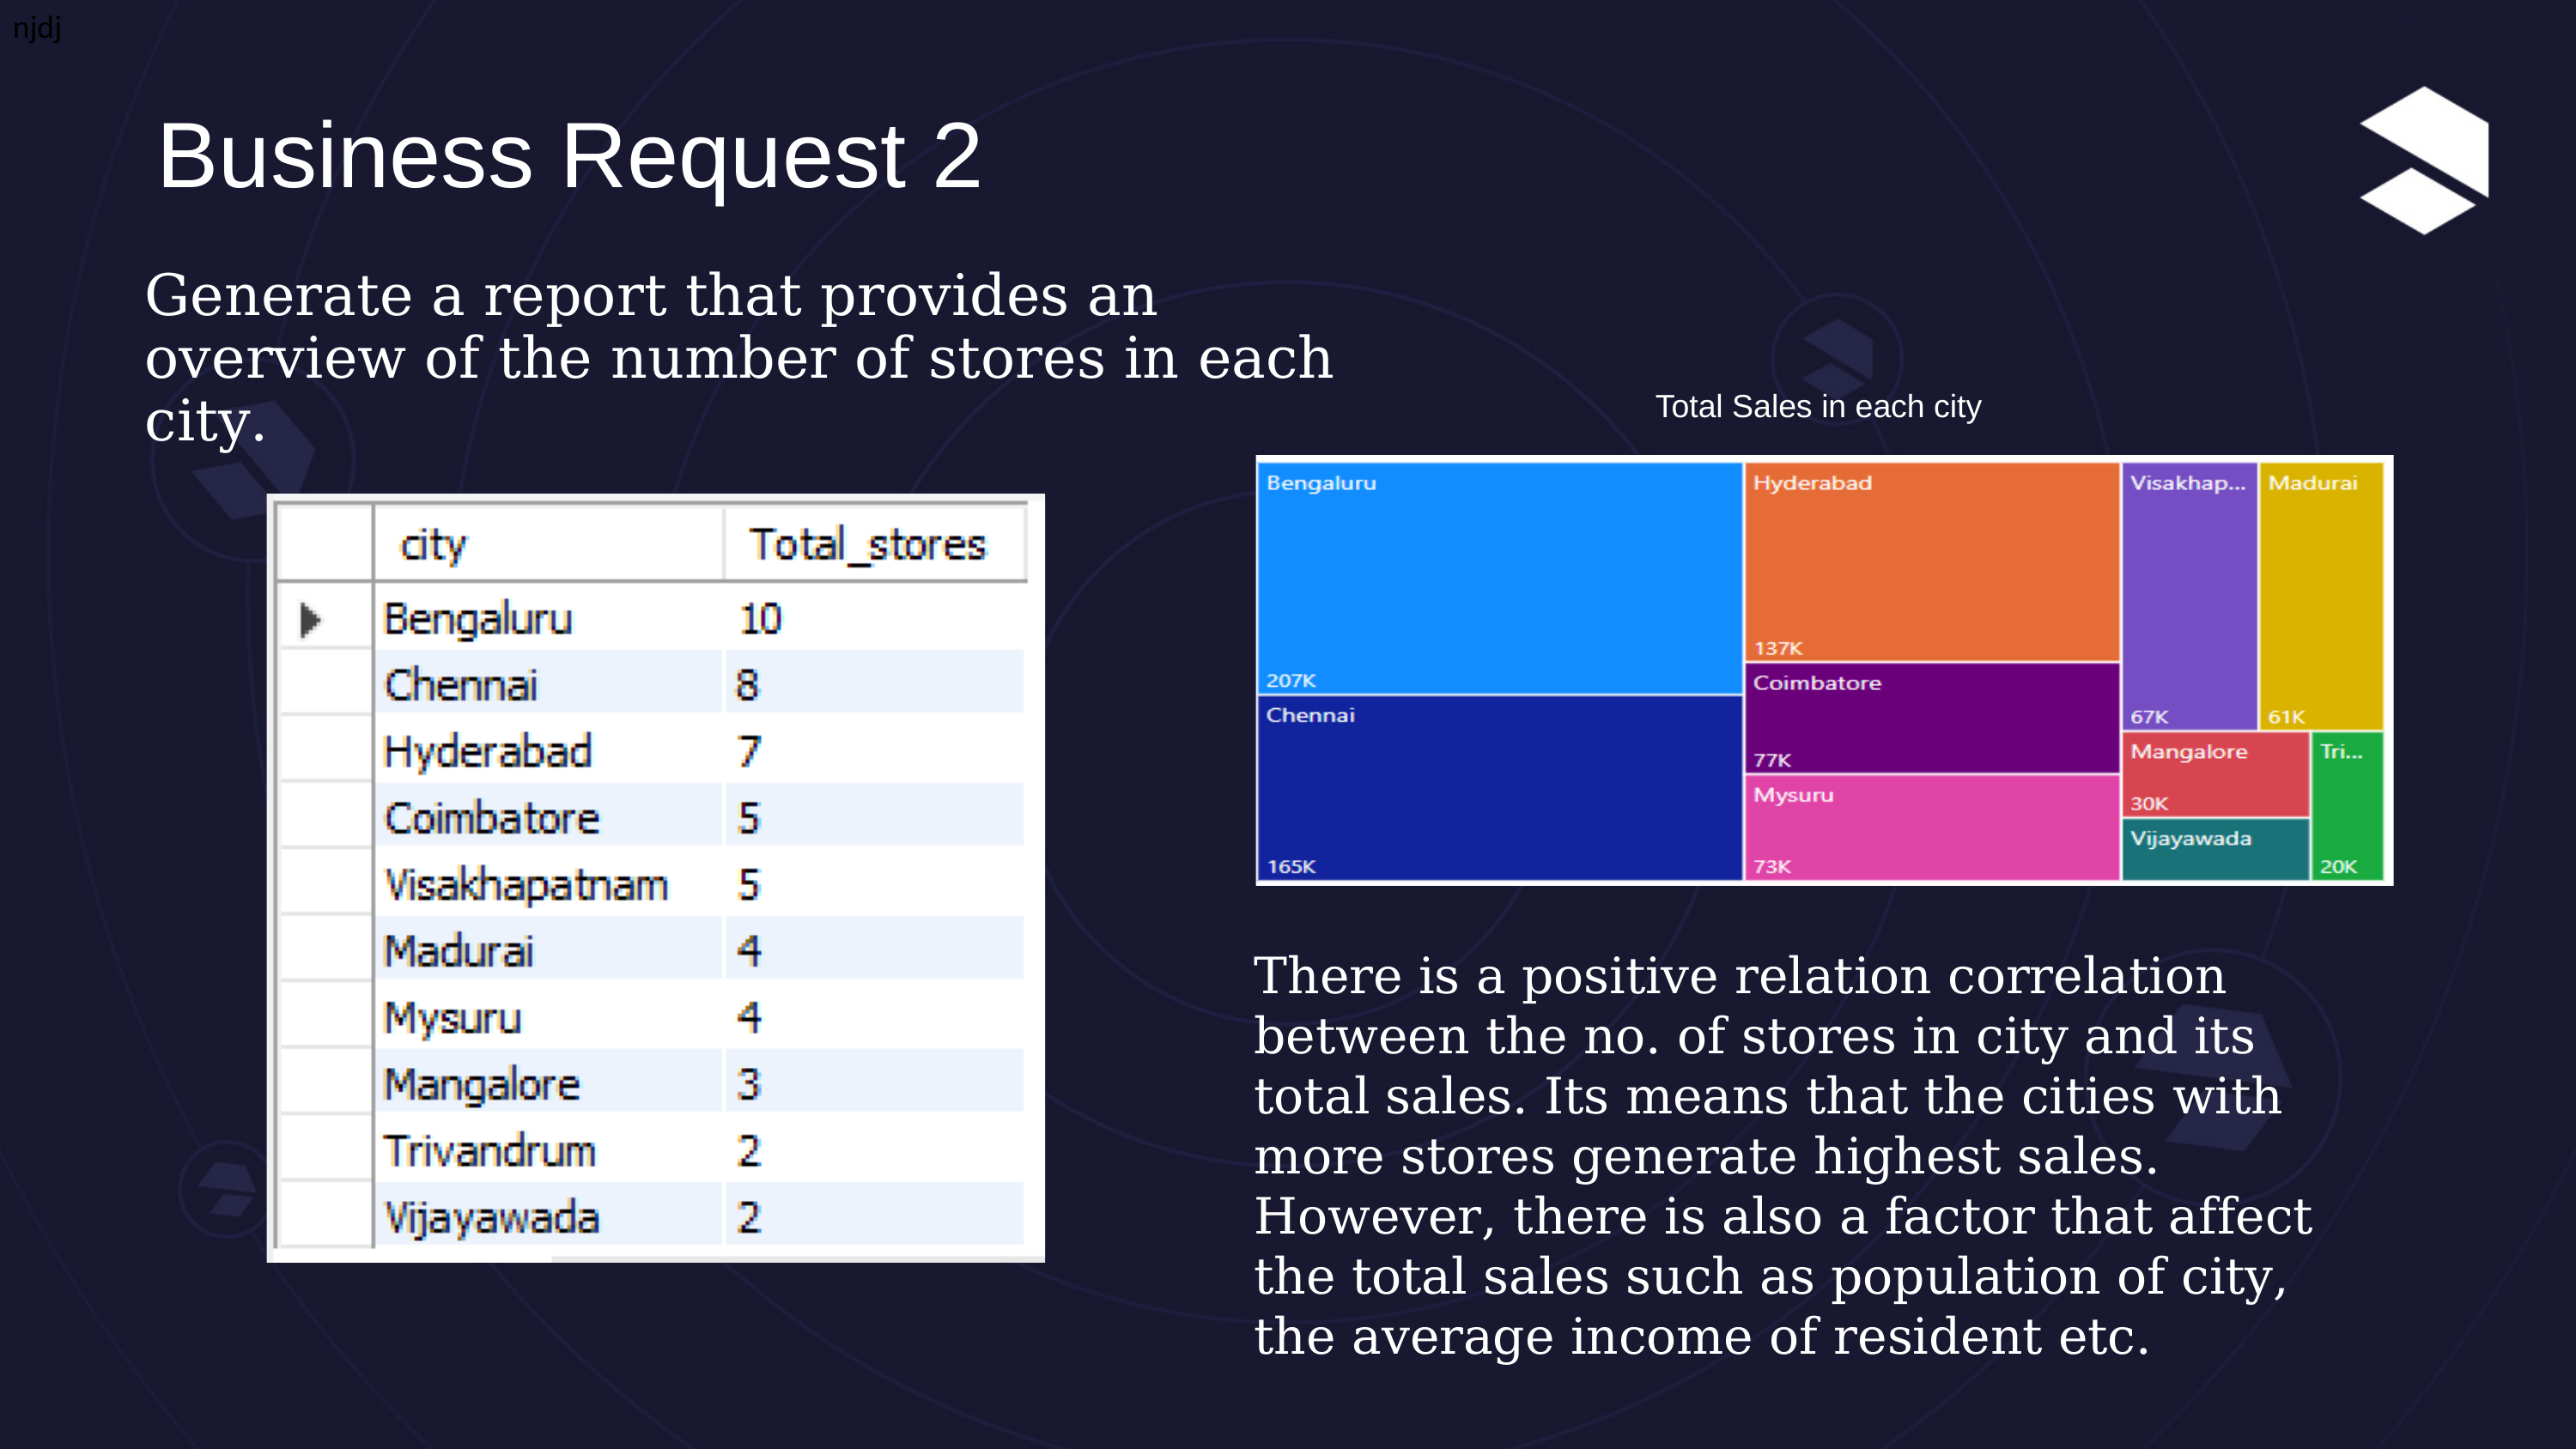

njdj
Business Request 2
Generate a report that provides an overview of the number of stores in each city.
Total Sales in each city

There is a positive relation correlation between the no. of stores in city and its total sales. Its means that the cities with more stores generate highest sales. However, there is also a factor that affect the total sales such as population of city, the average income of resident etc.